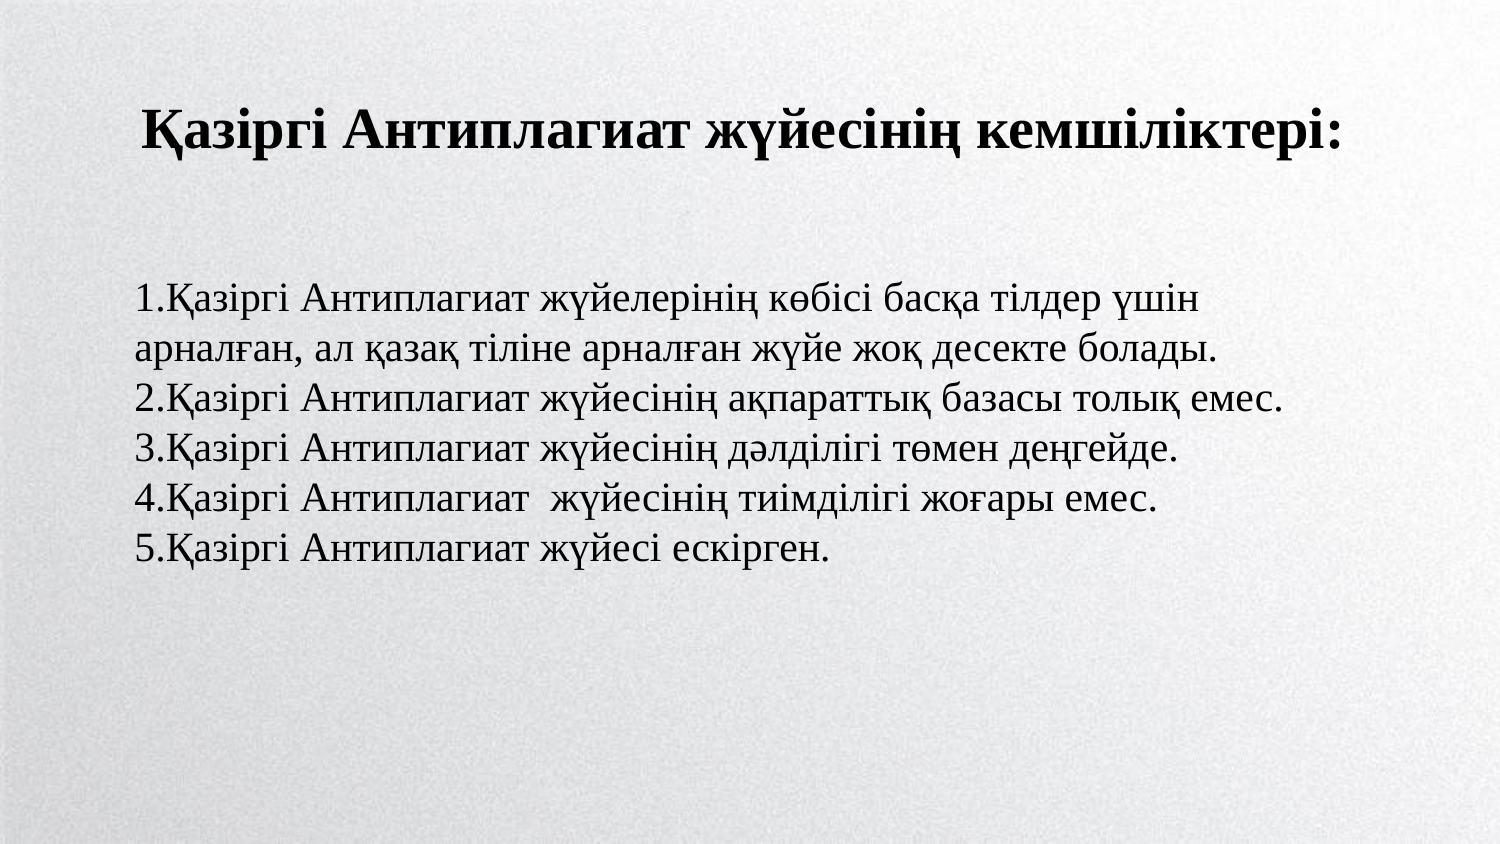

Қазіргі Антиплагиат жүйесінің кемшіліктері:
1.Қазіргі Антиплагиат жүйелерінің көбісі басқа тілдер үшін арналған, ал қазақ тіліне арналған жүйе жоқ десекте болады.
2.Қазіргі Антиплагиат жүйесінің ақпараттық базасы толық емес.
3.Қазіргі Антиплагиат жүйесінің дәлділігі төмен деңгейде.
4.Қазіргі Антиплагиат  жүйесінің тиімділігі жоғары емес.
5.Қазіргі Антиплагиат жүйесі ескірген.